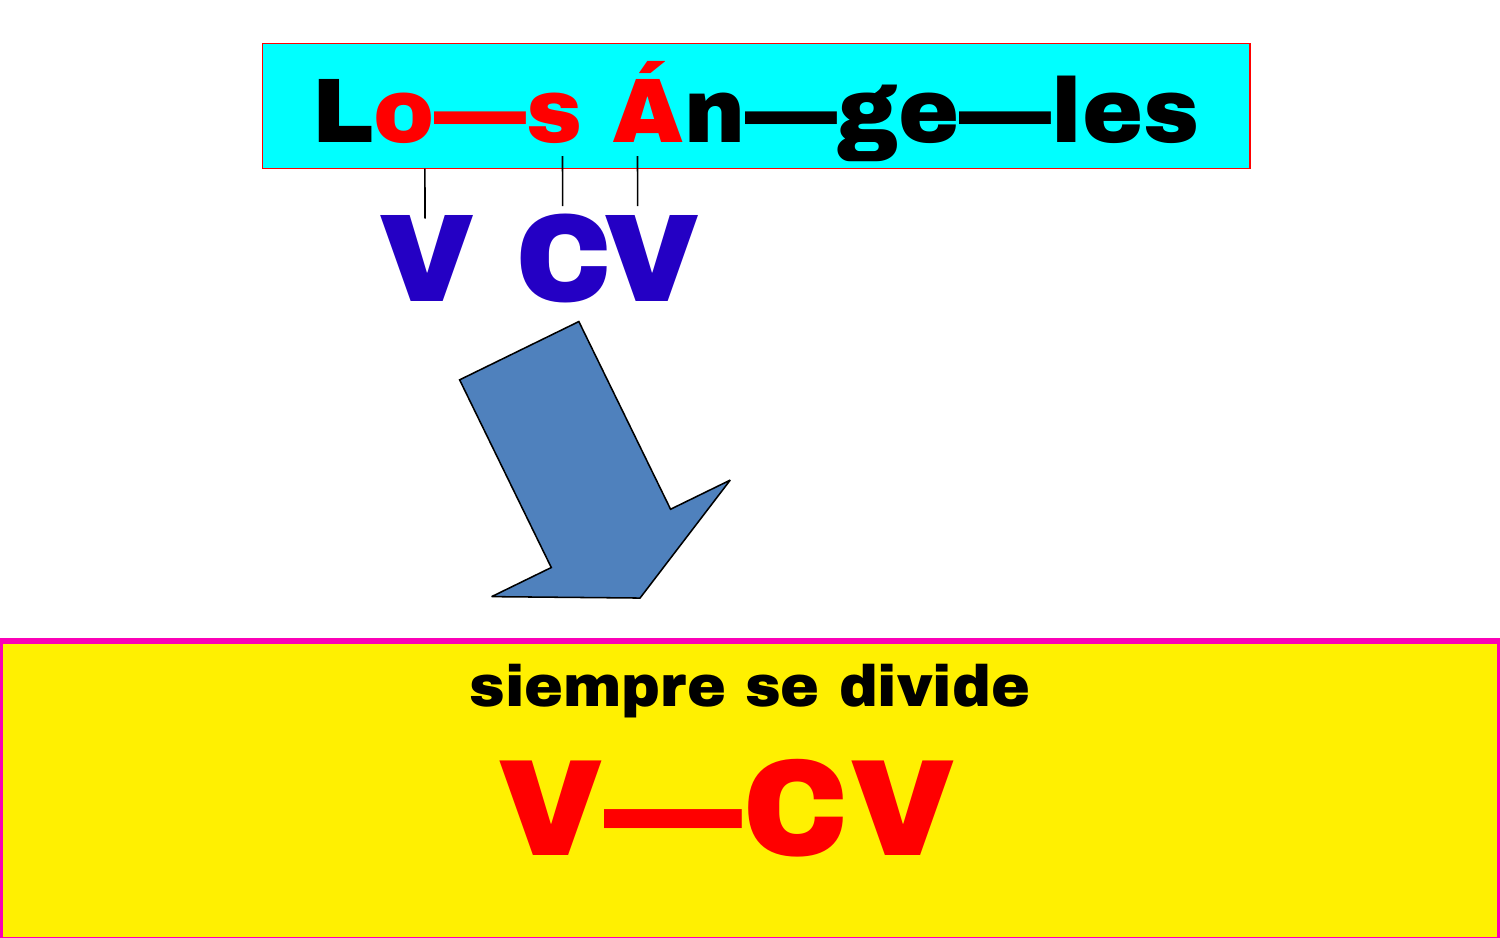

Lo—s Án—ge—les

V

C
V

siempre se divide
V—CV